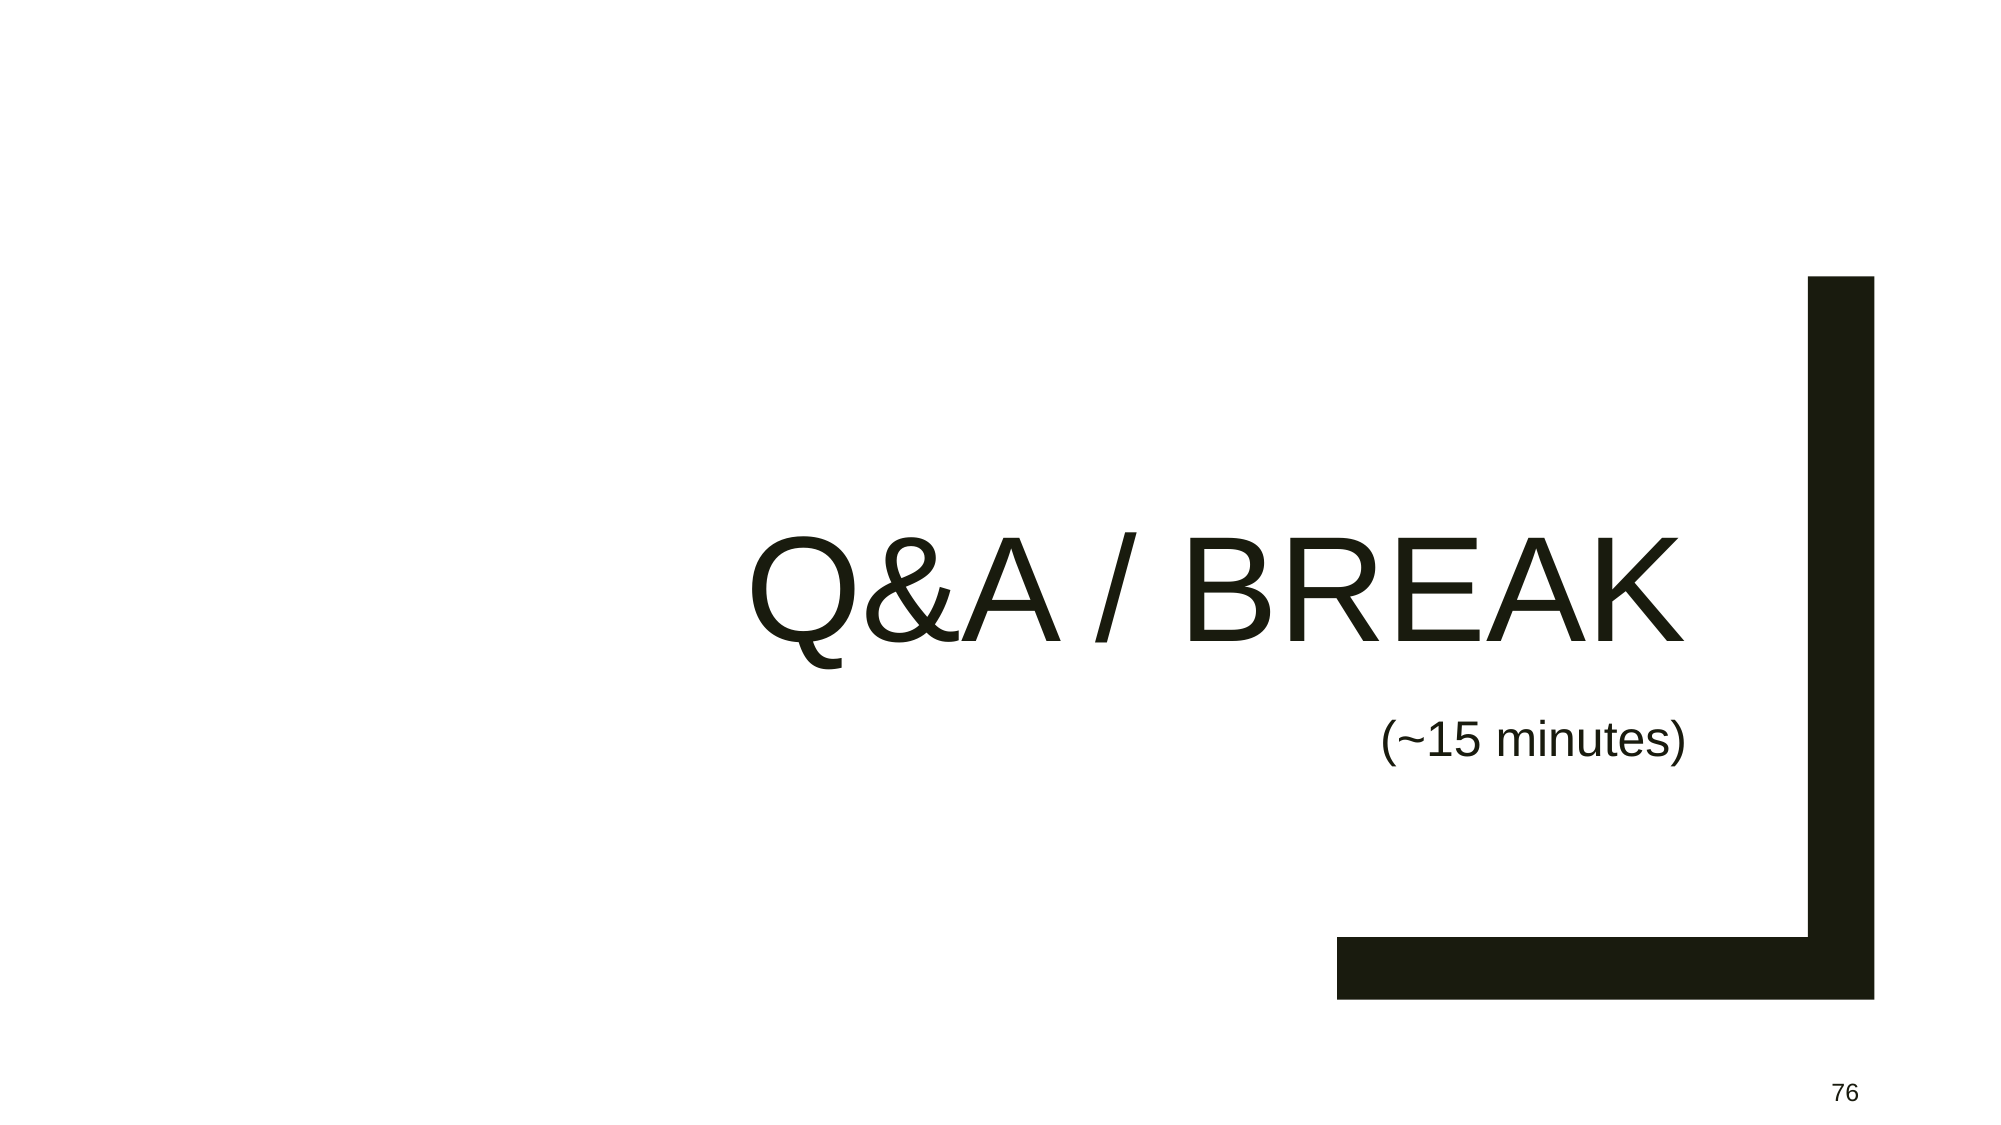

# Q&A / Break
(~15 minutes)
76